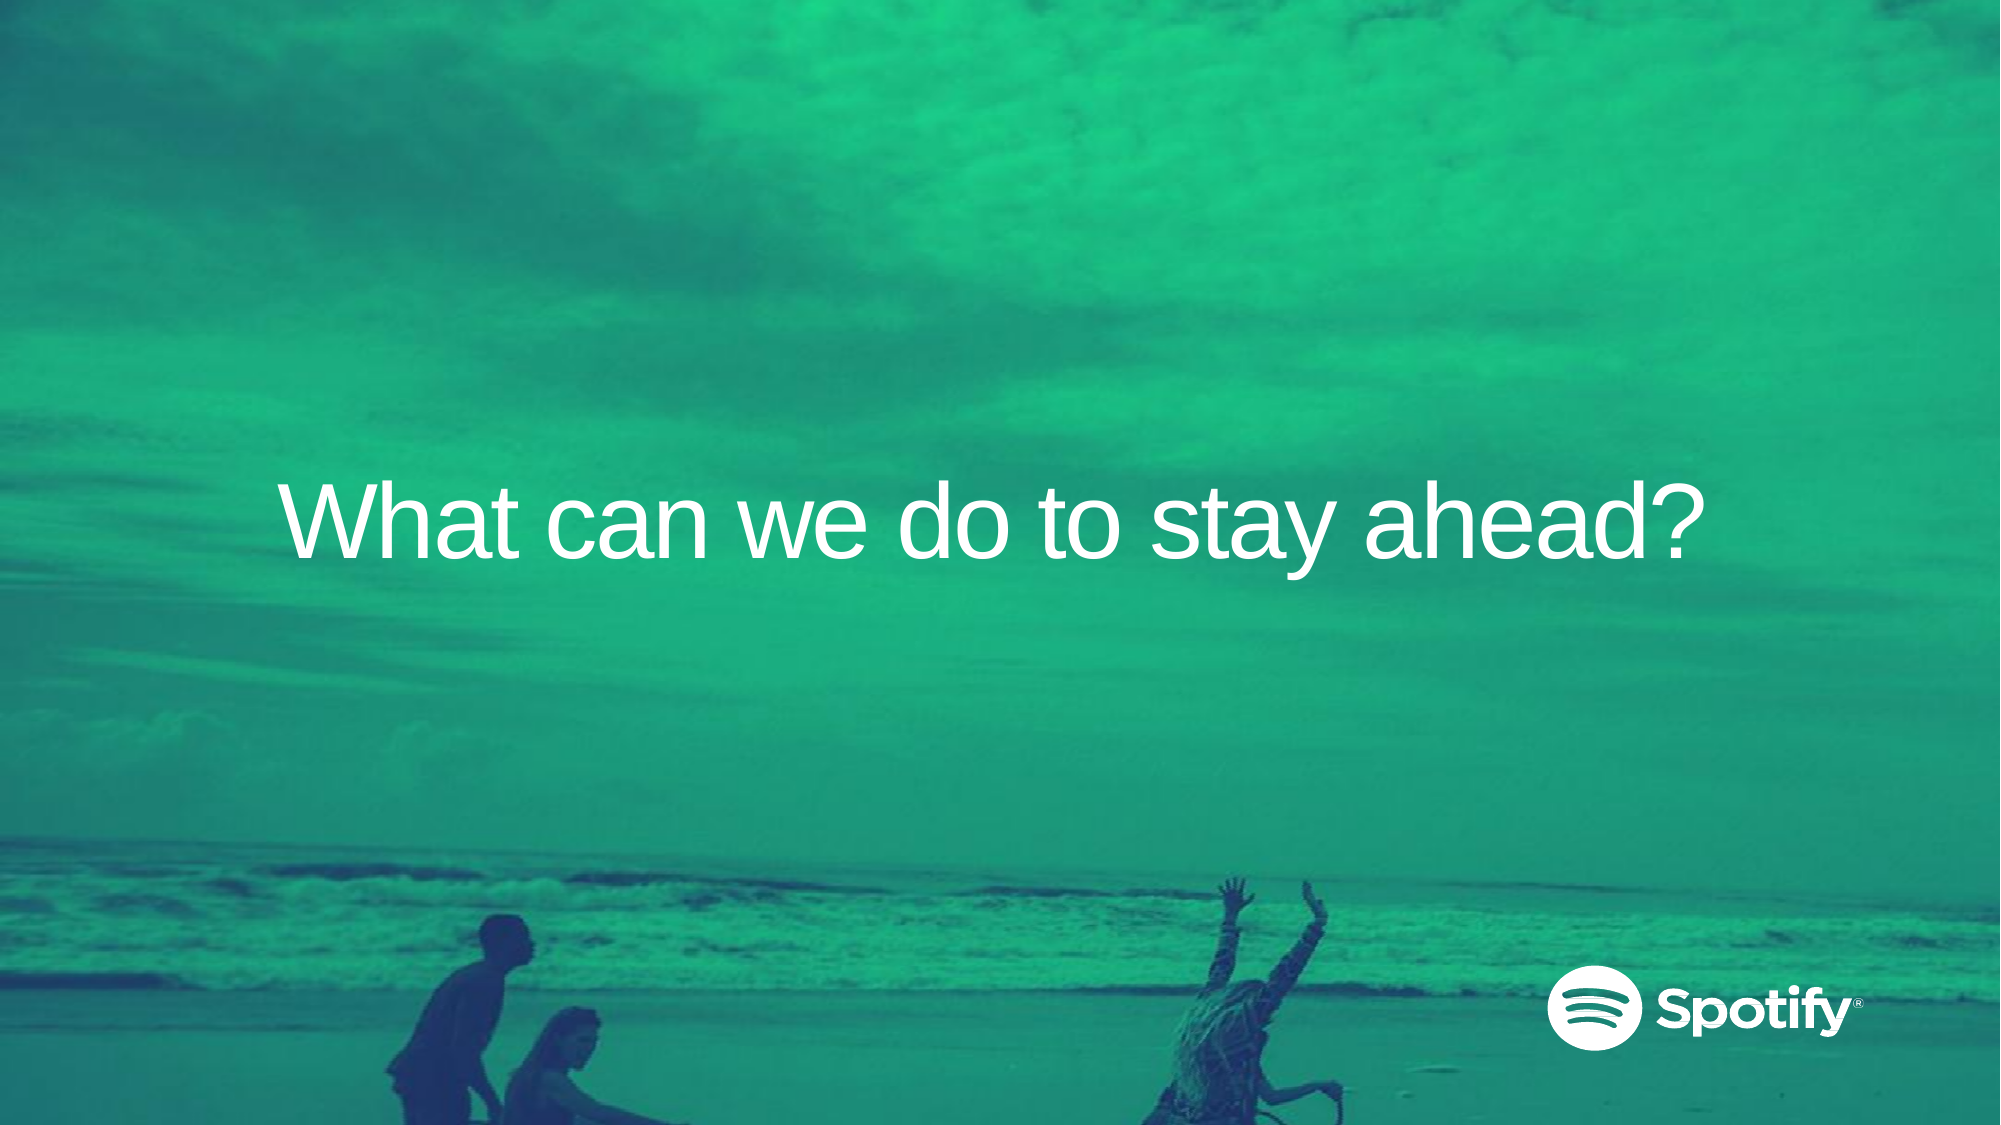

# What can we do to stay ahead?